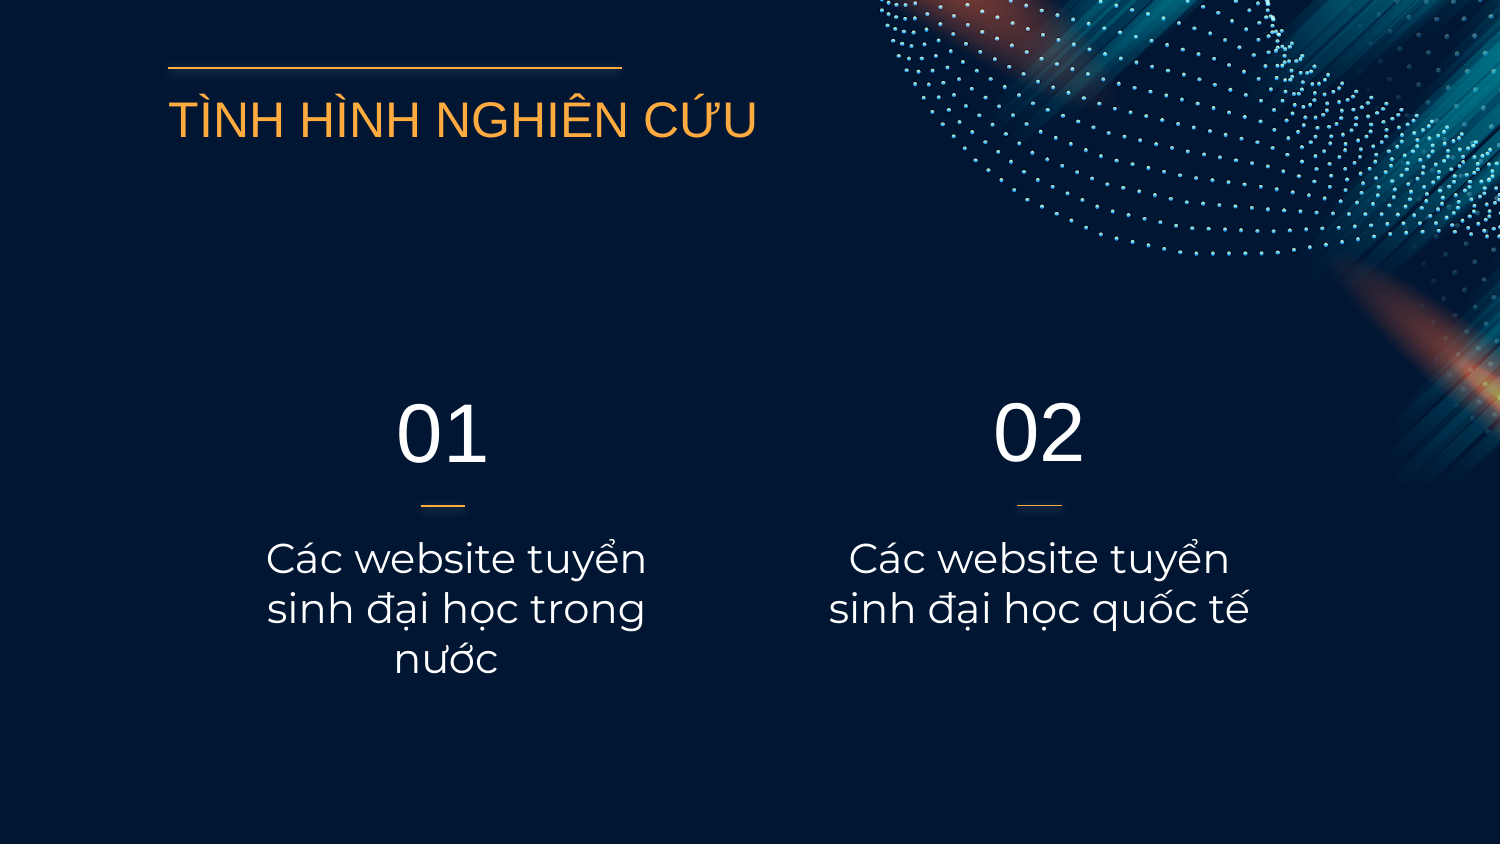

TÌNH HÌNH NGHIÊN CỨU
02
# 01
Các website tuyển sinh đại học trong nước
Các website tuyển sinh đại học quốc tế